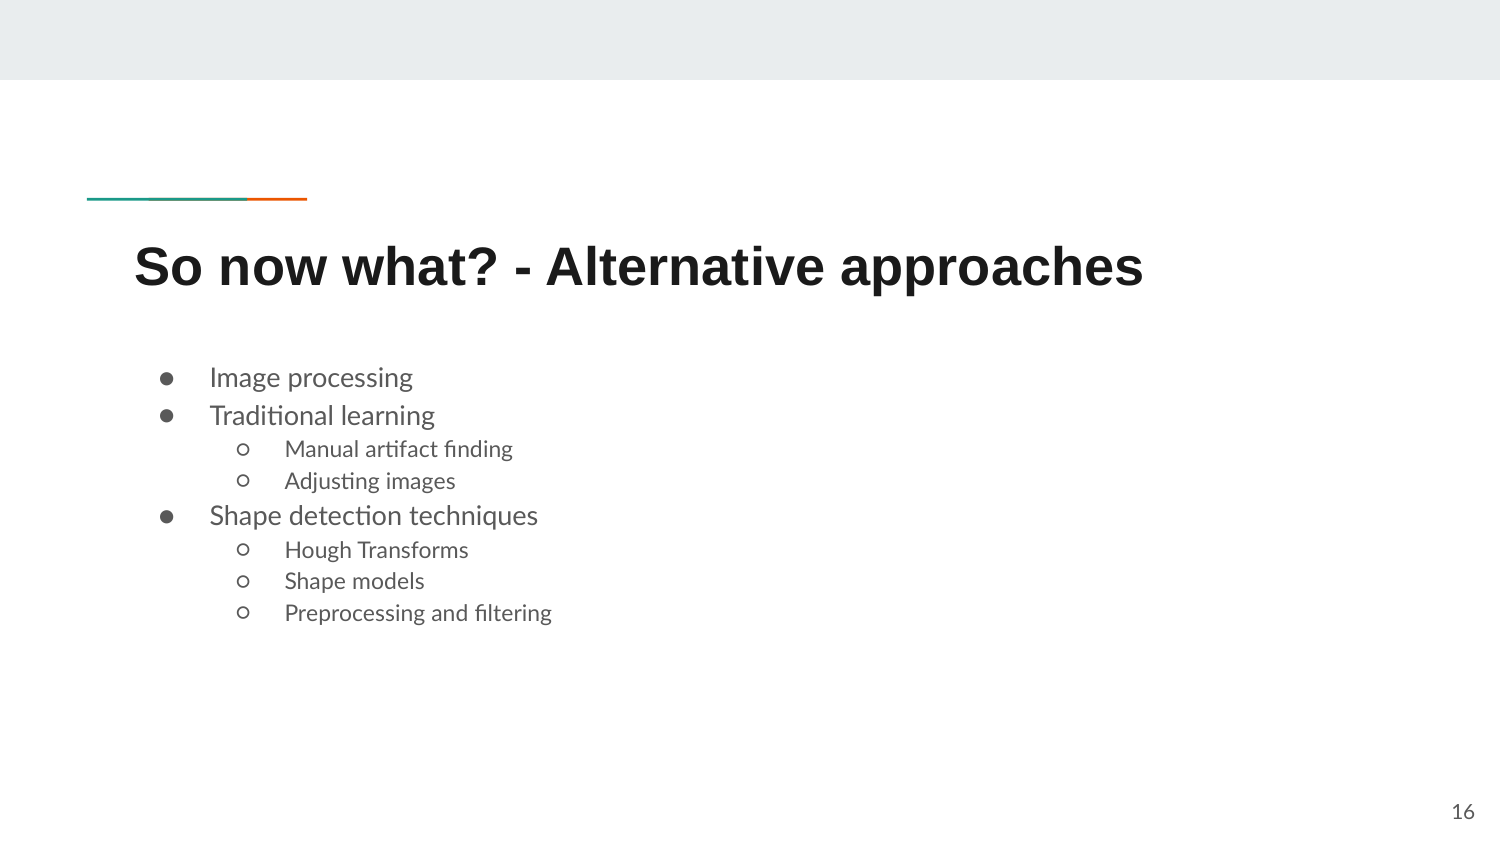

# So now what? - Alternative approaches
Image processing
Traditional learning
Manual artifact finding
Adjusting images
Shape detection techniques
Hough Transforms
Shape models
Preprocessing and filtering
16